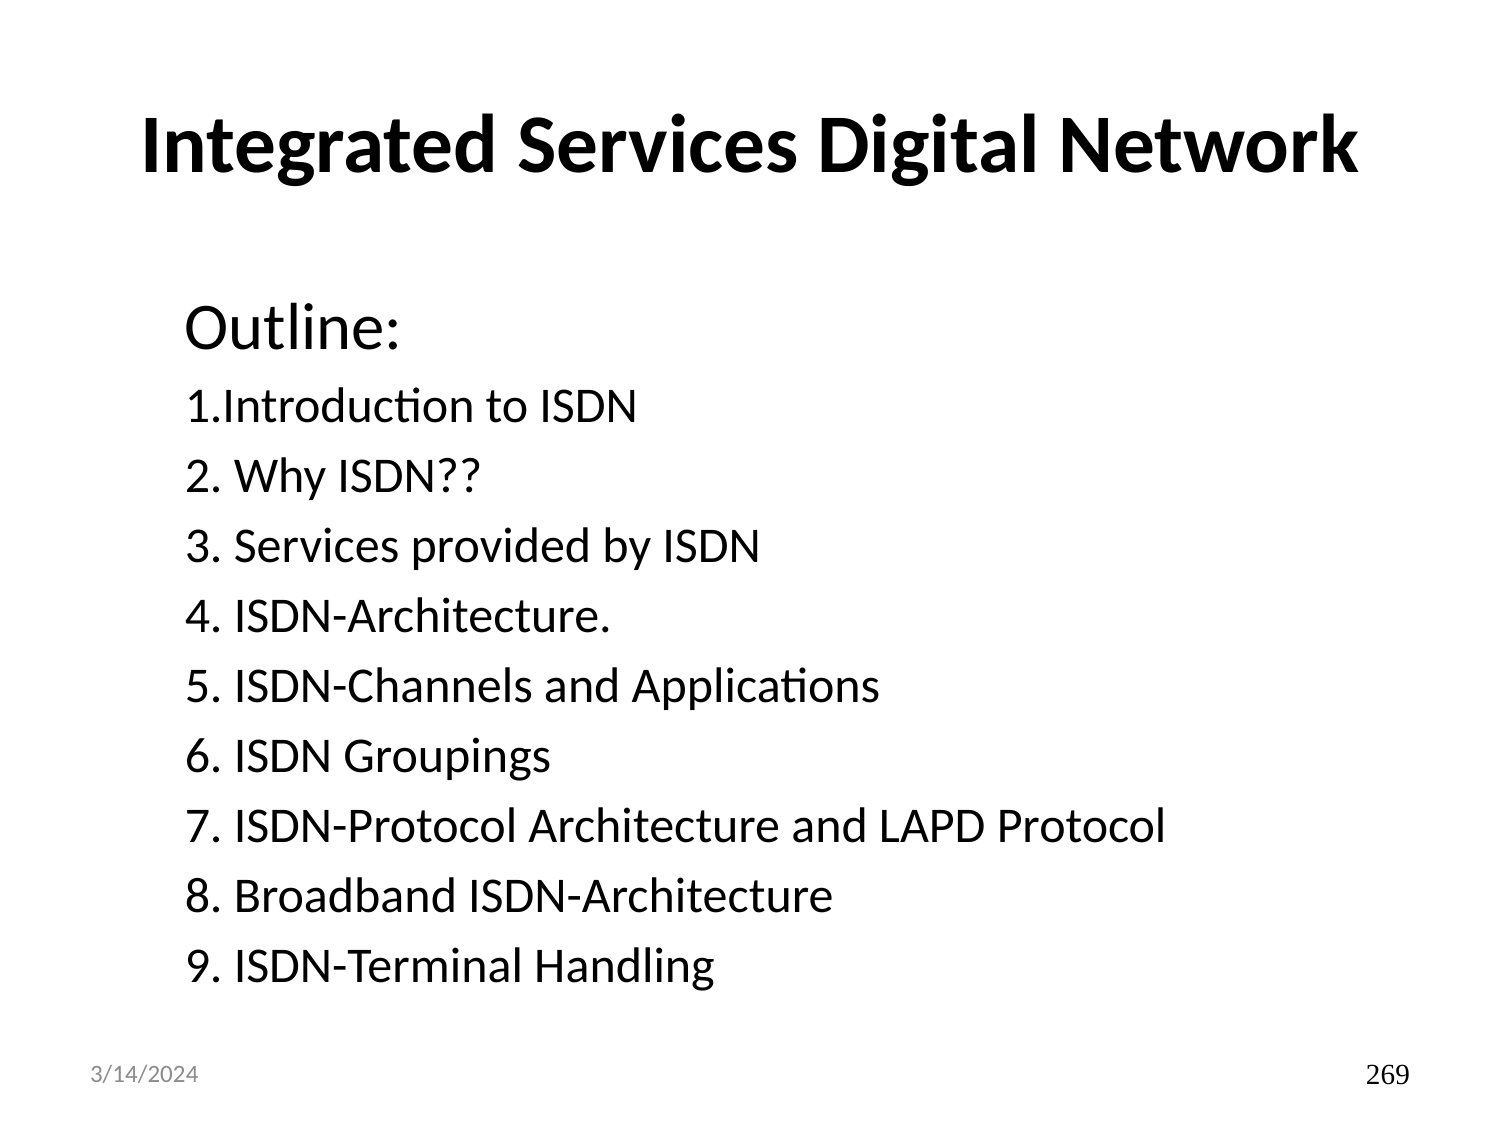

# Integrated Services Digital Network
Outline:
1.Introduction to ISDN
2. Why ISDN??
3. Services provided by ISDN
4. ISDN-Architecture.
5. ISDN-Channels and Applications
6. ISDN Groupings
7. ISDN-Protocol Architecture and LAPD Protocol
8. Broadband ISDN-Architecture
9. ISDN-Terminal Handling
3/14/2024
269